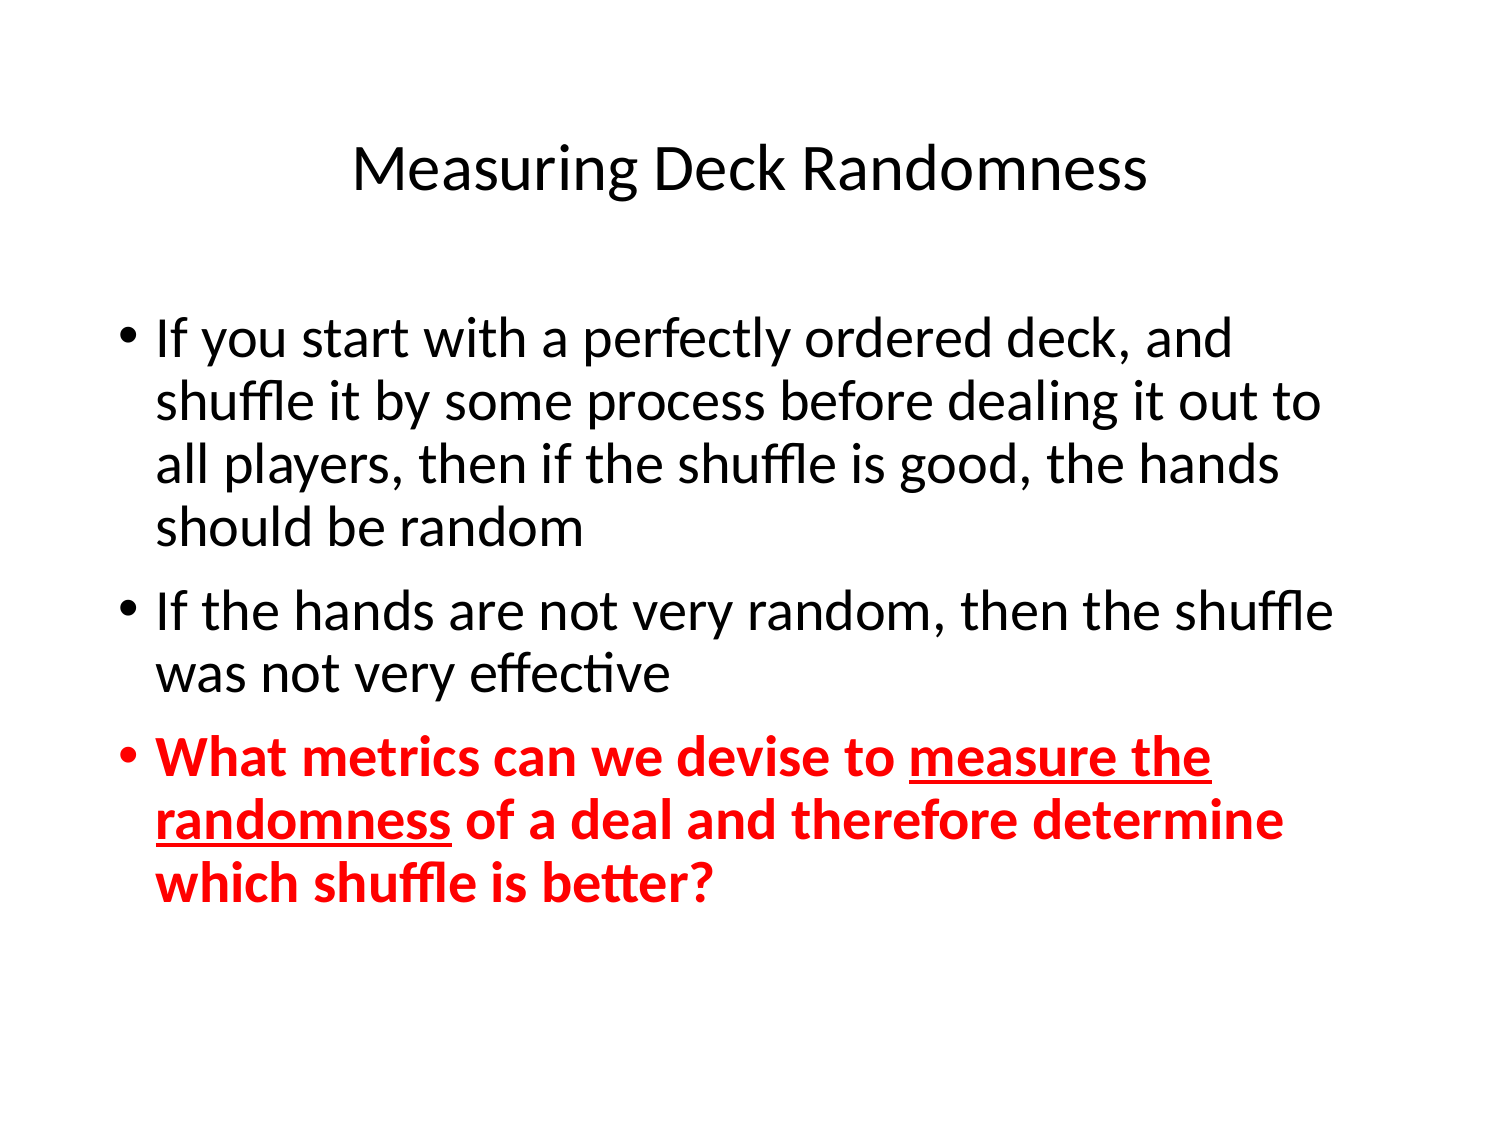

# Measuring Deck Randomness
If you start with a perfectly ordered deck, and shuffle it by some process before dealing it out to all players, then if the shuffle is good, the hands should be random
If the hands are not very random, then the shuffle was not very effective
What metrics can we devise to measure the randomness of a deal and therefore determine which shuffle is better?